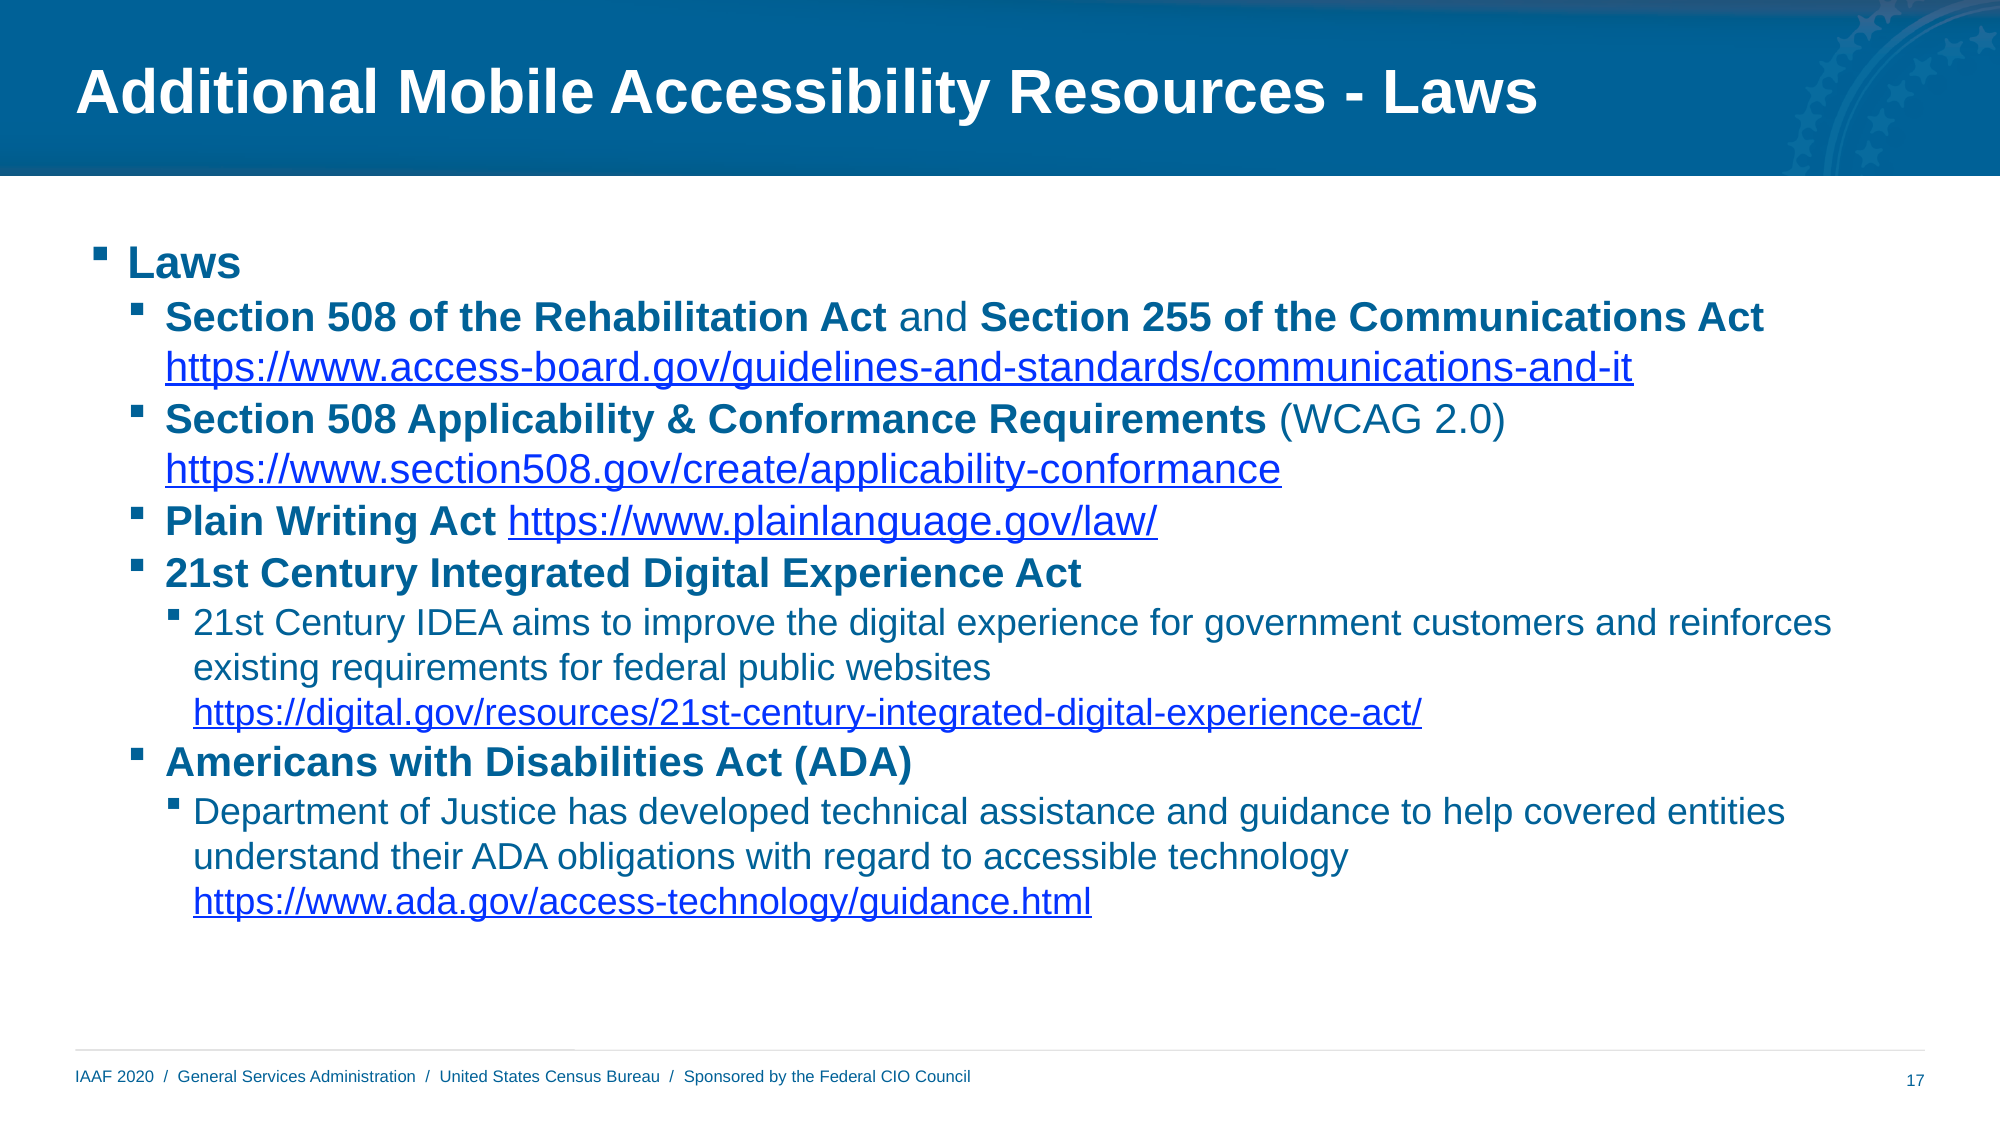

# Additional Mobile Accessibility Resources - Laws
Laws
Section 508 of the Rehabilitation Act and Section 255 of the Communications Act https://www.access-board.gov/guidelines-and-standards/communications-and-it
Section 508 Applicability & Conformance Requirements (WCAG 2.0) https://www.section508.gov/create/applicability-conformance
Plain Writing Act https://www.plainlanguage.gov/law/
21st Century Integrated Digital Experience Act
21st Century IDEA aims to improve the digital experience for government customers and reinforces existing requirements for federal public websites https://digital.gov/resources/21st-century-integrated-digital-experience-act/
Americans with Disabilities Act (ADA)
Department of Justice has developed technical assistance and guidance to help covered entities understand their ADA obligations with regard to accessible technology https://www.ada.gov/access-technology/guidance.html
17